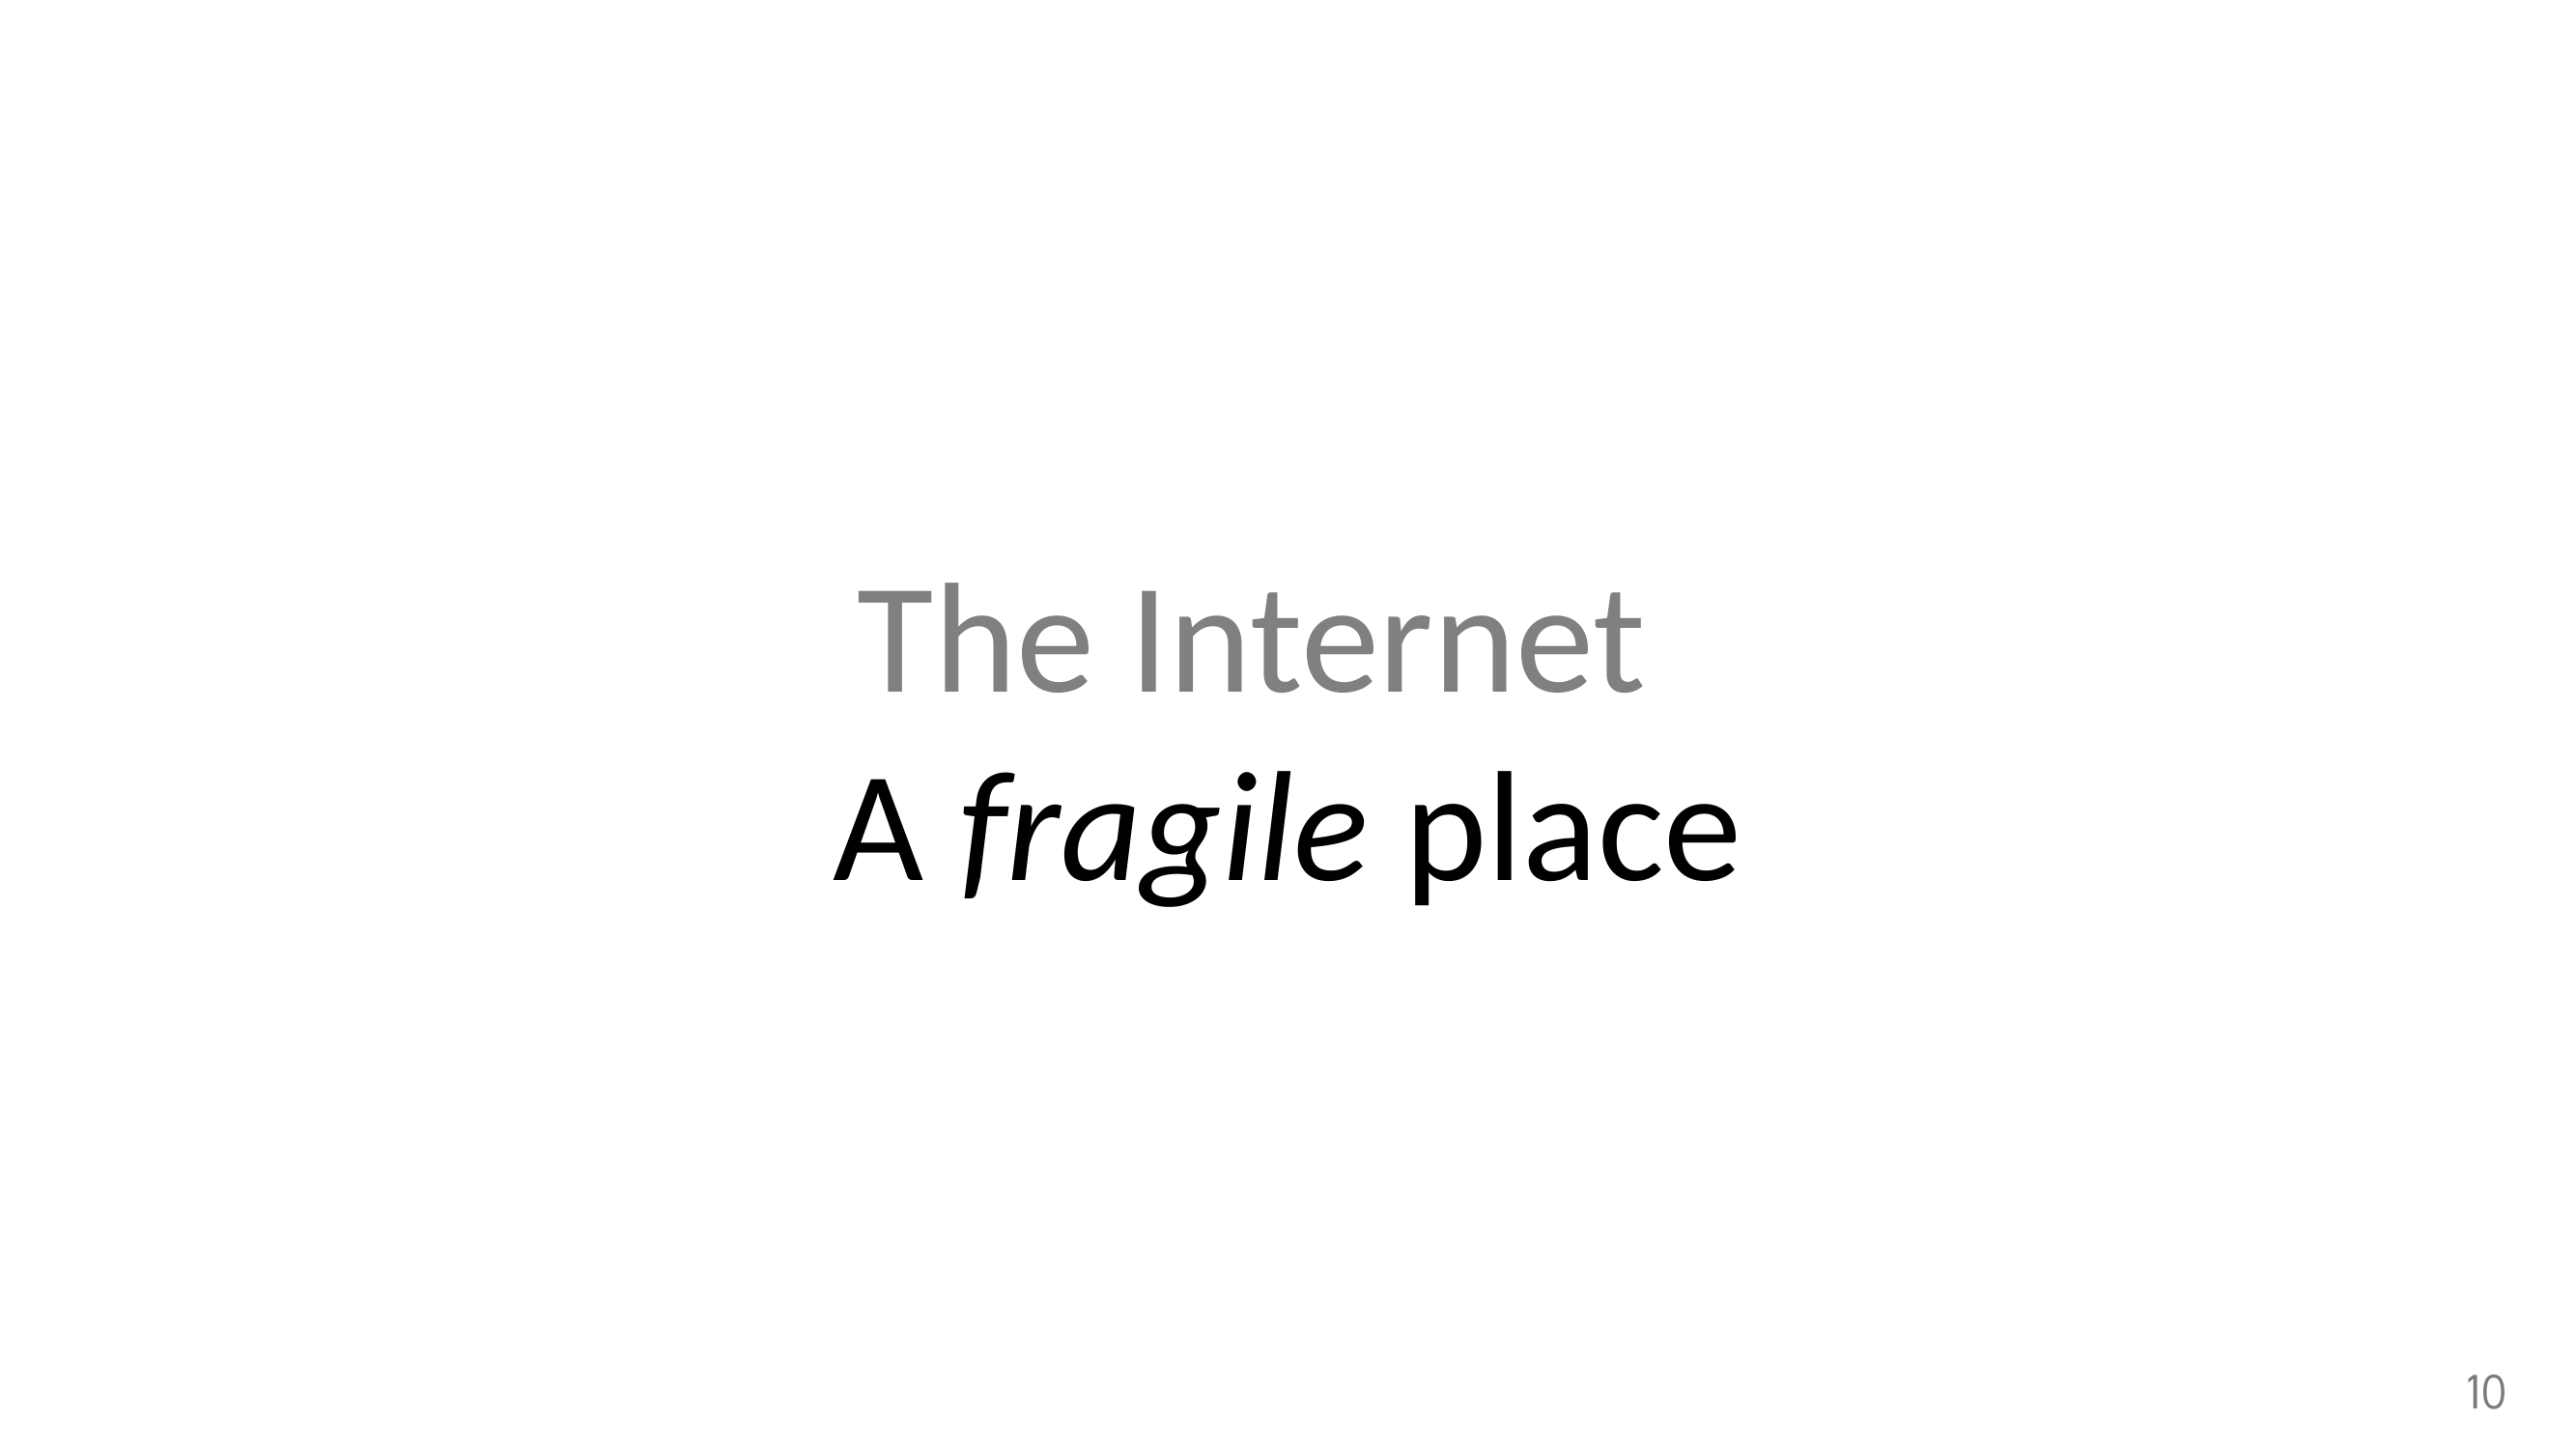

# The Internet A fragile place
10